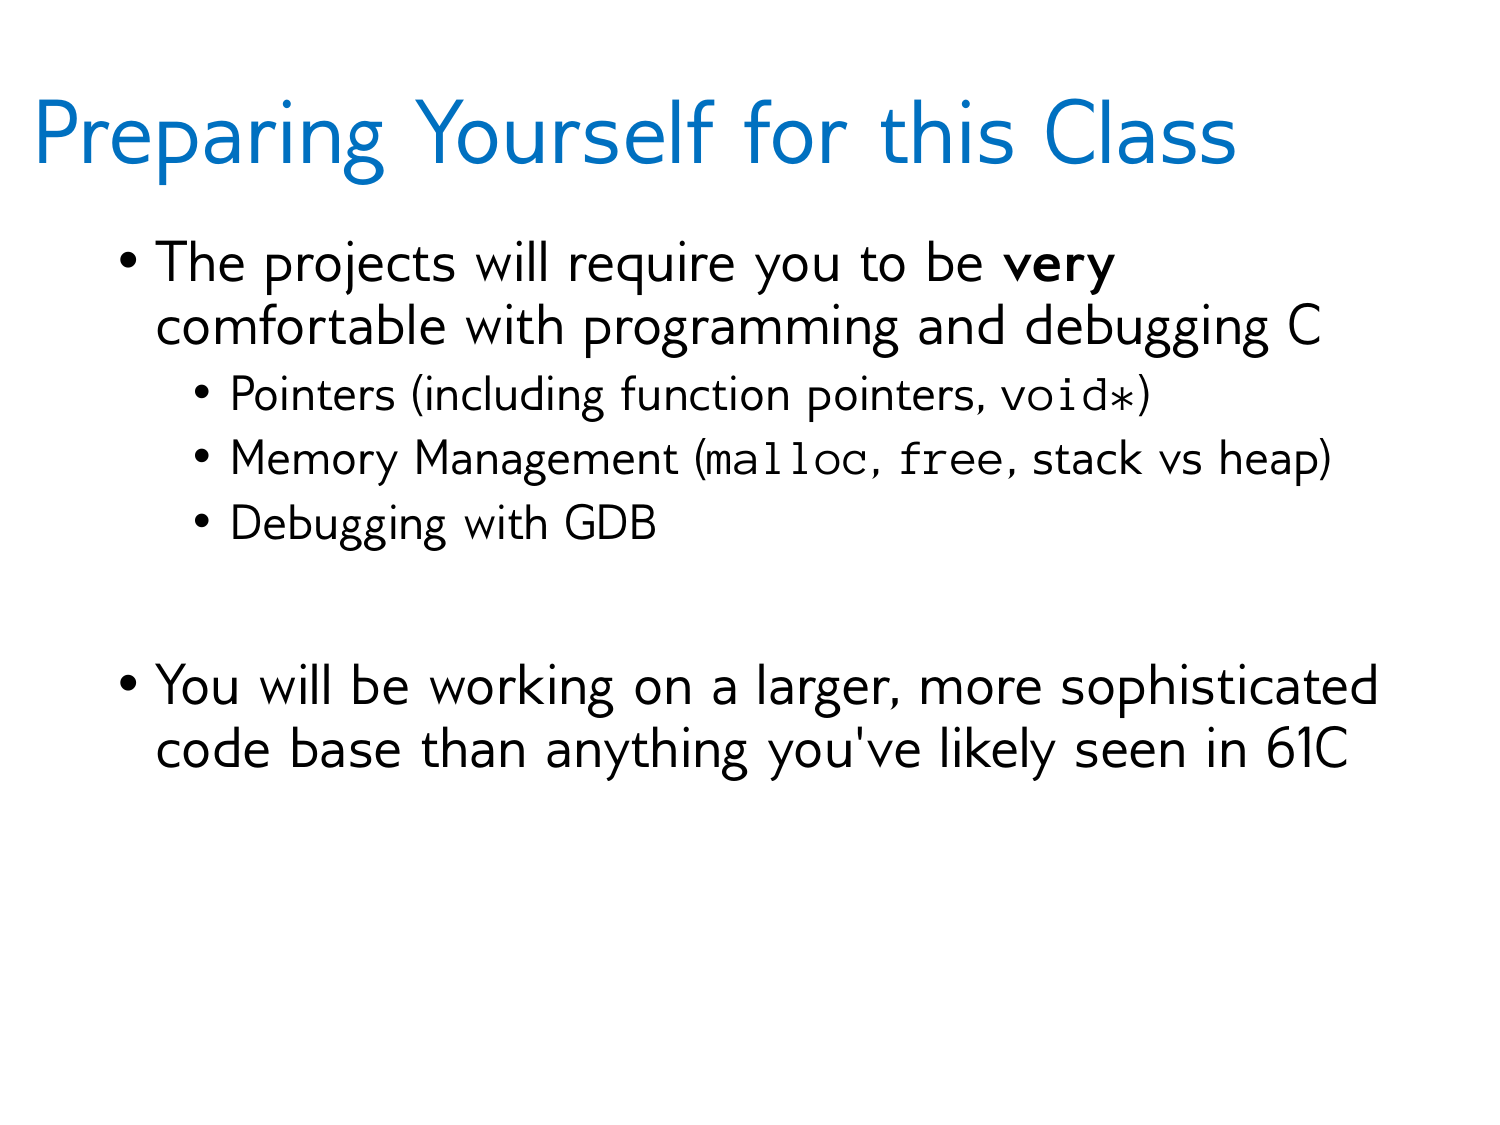

# Preparing Yourself for this Class
The projects will require you to be very comfortable with programming and debugging C
Pointers (including function pointers, void*)
Memory Management (malloc, free, stack vs heap)
Debugging with GDB

You will be working on a larger, more sophisticated code base than anything you've likely seen in 61C